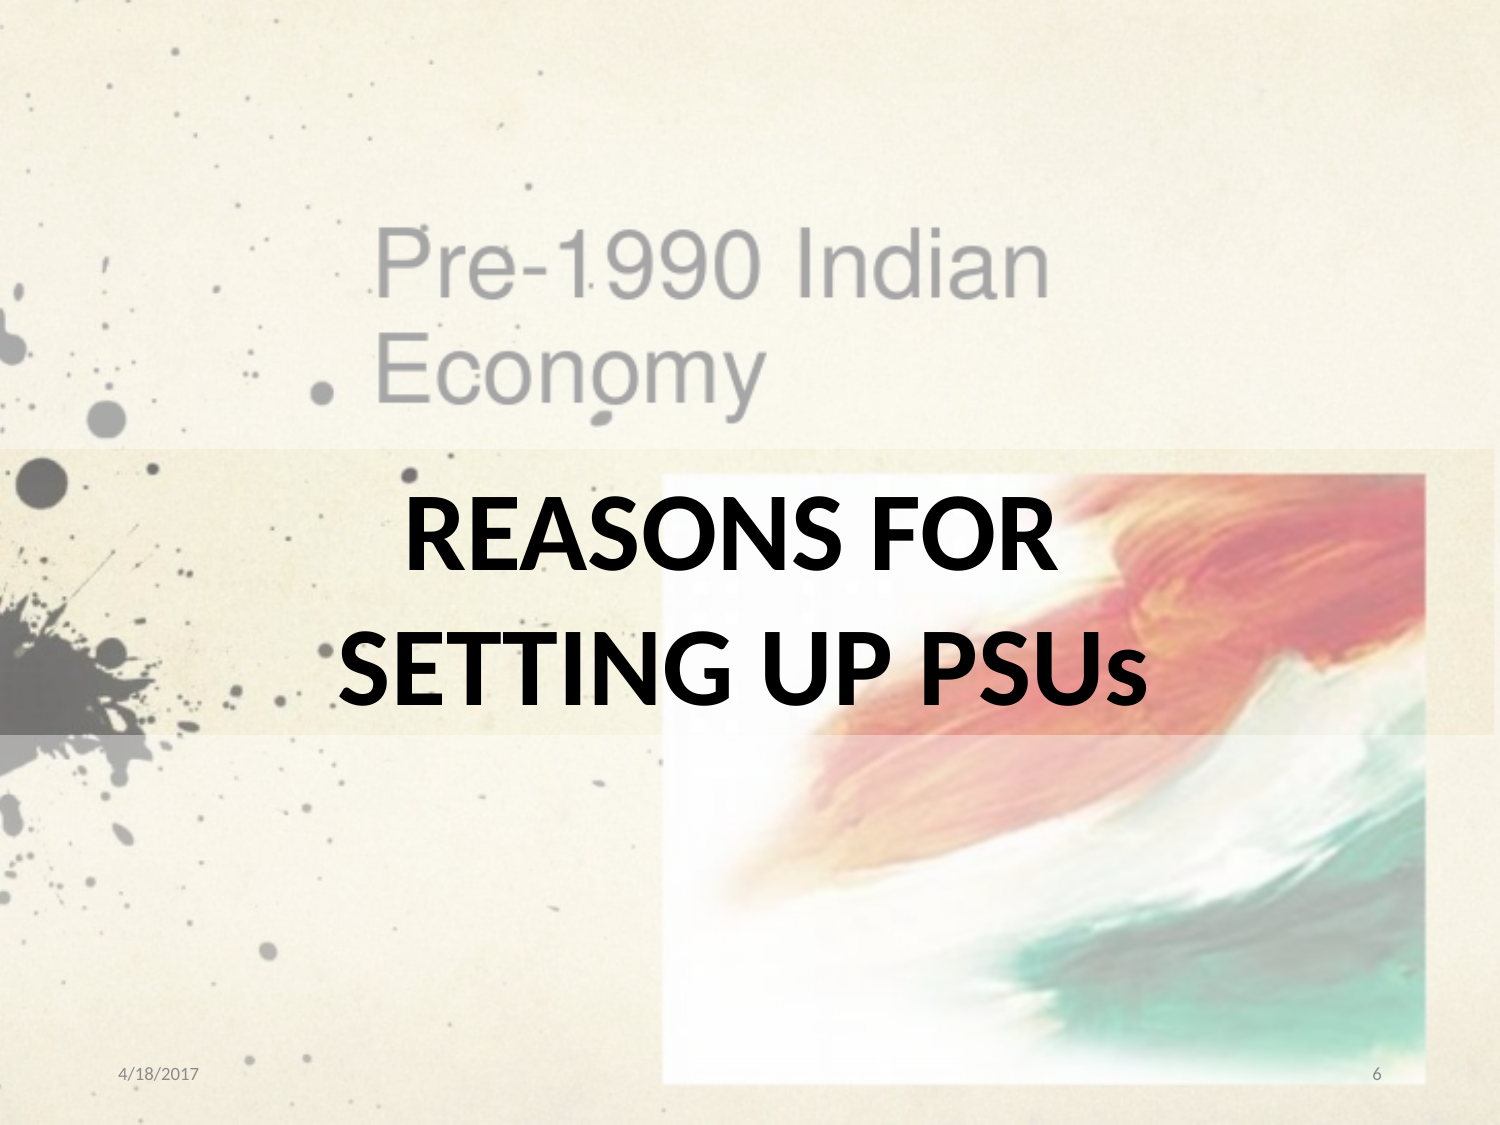

REASONS FOR
SETTING UP PSUs
4/18/2017
6